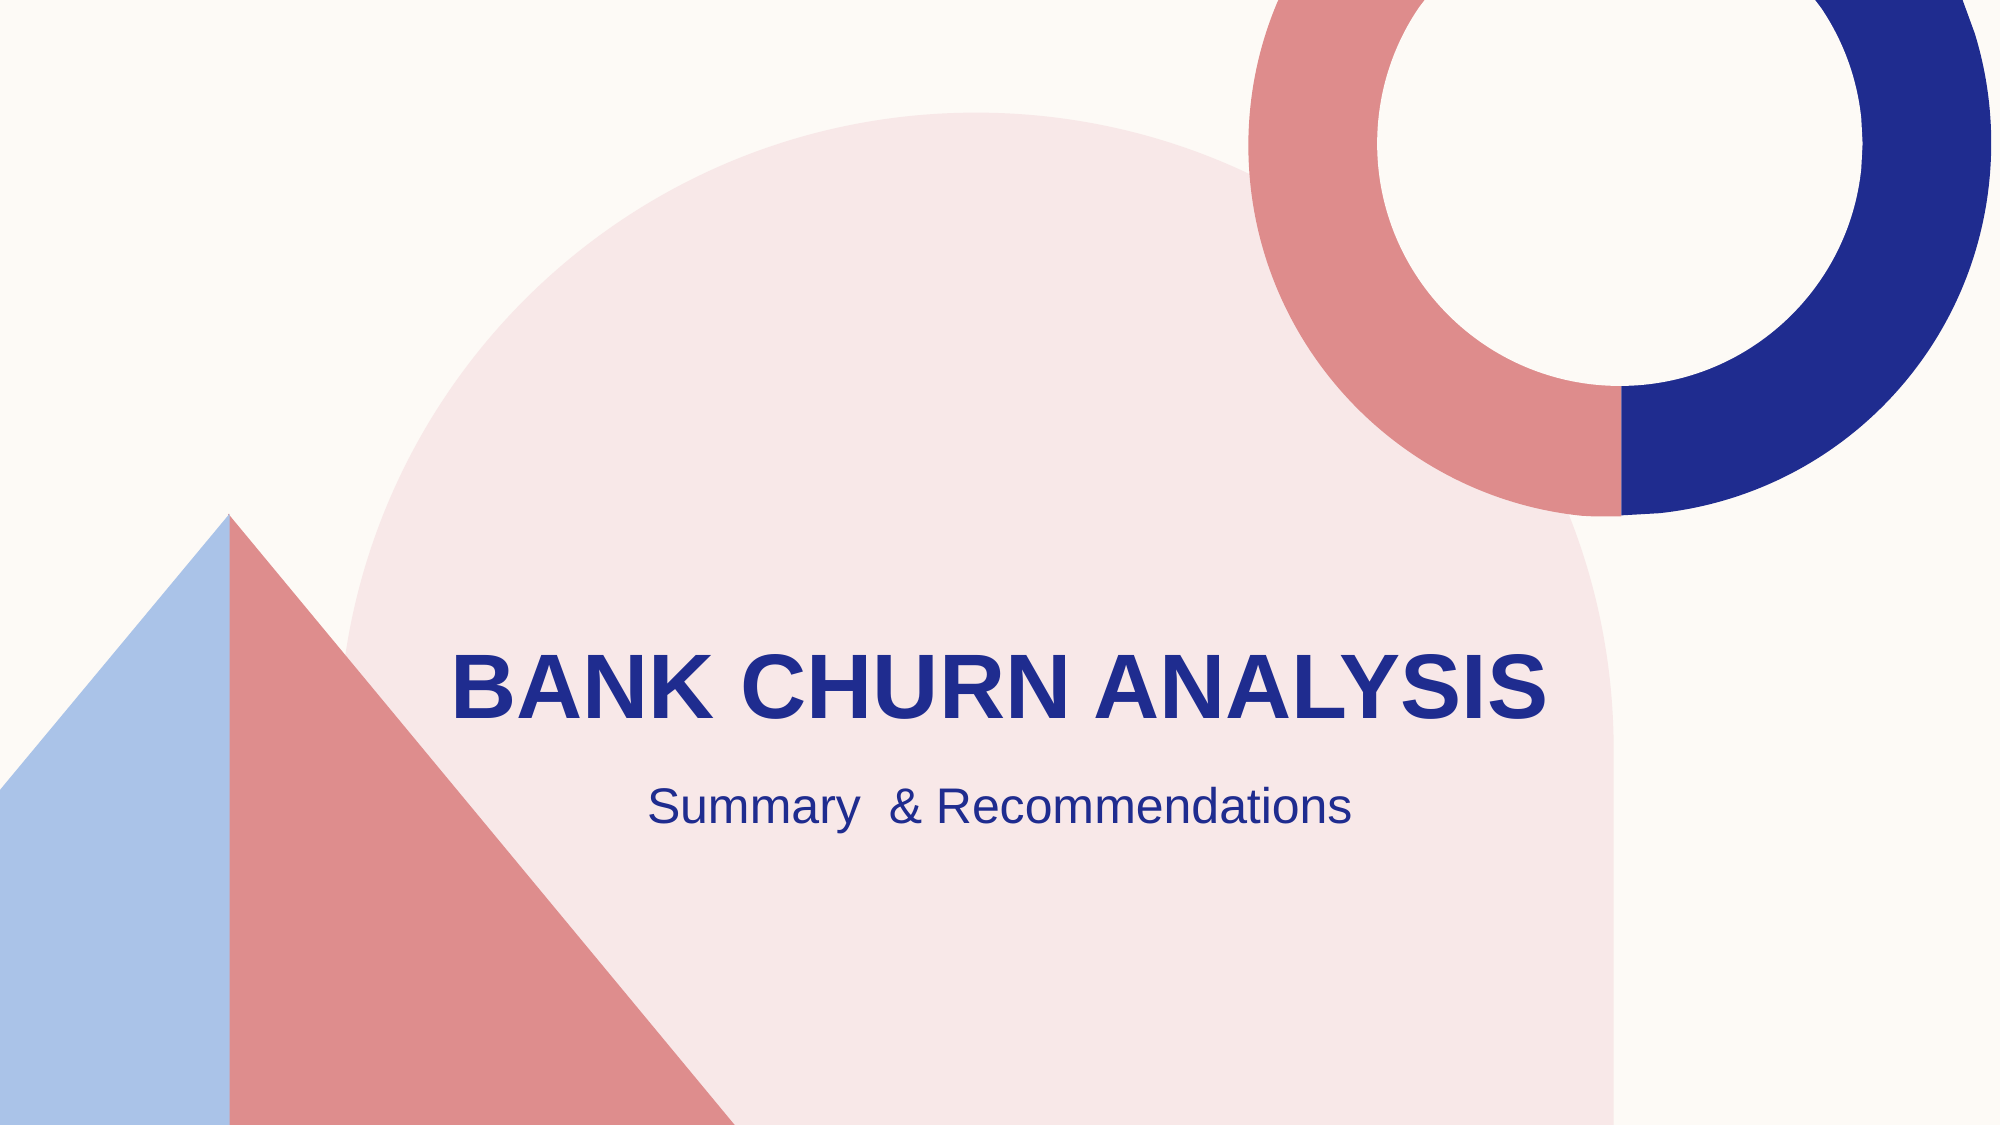

# Bank churn analysis
Summary  & Recommendations